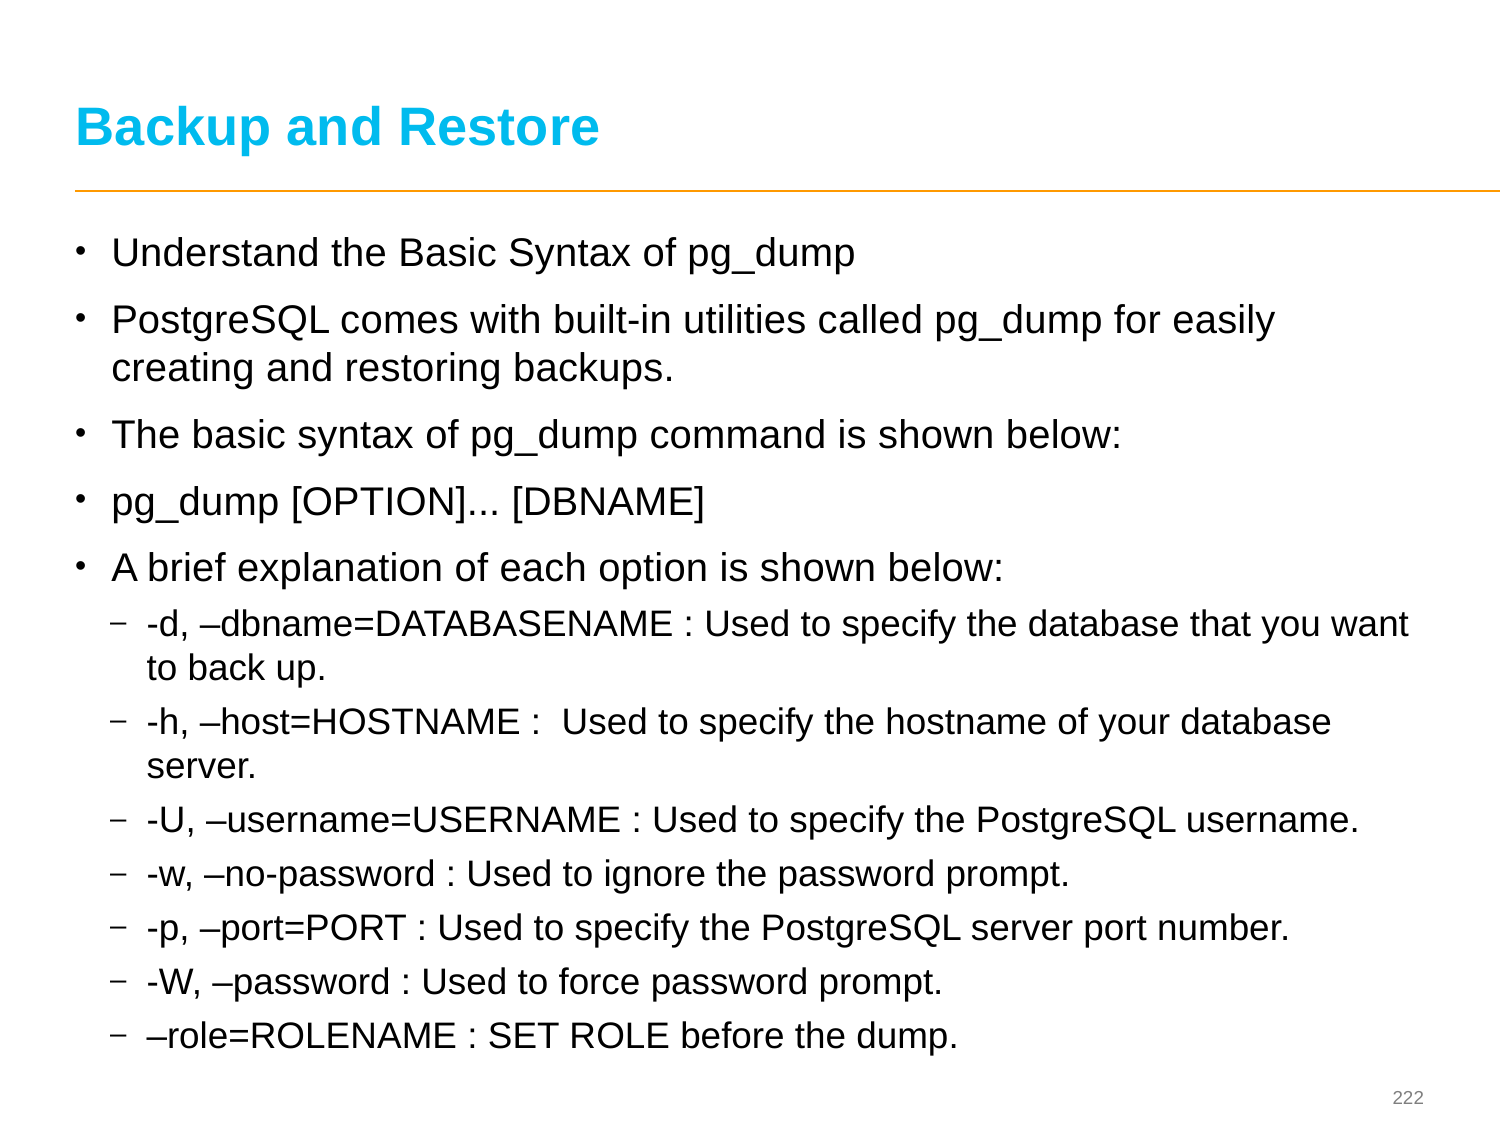

# Backup and Restore
Understand the Basic Syntax of pg_dump
PostgreSQL comes with built-in utilities called pg_dump for easily creating and restoring backups.
The basic syntax of pg_dump command is shown below:
pg_dump [OPTION]... [DBNAME]
A brief explanation of each option is shown below:
-d, –dbname=DATABASENAME : Used to specify the database that you want to back up.
-h, –host=HOSTNAME :  Used to specify the hostname of your database server.
-U, –username=USERNAME : Used to specify the PostgreSQL username.
-w, –no-password : Used to ignore the password prompt.
-p, –port=PORT : Used to specify the PostgreSQL server port number.
-W, –password : Used to force password prompt.
–role=ROLENAME : SET ROLE before the dump.